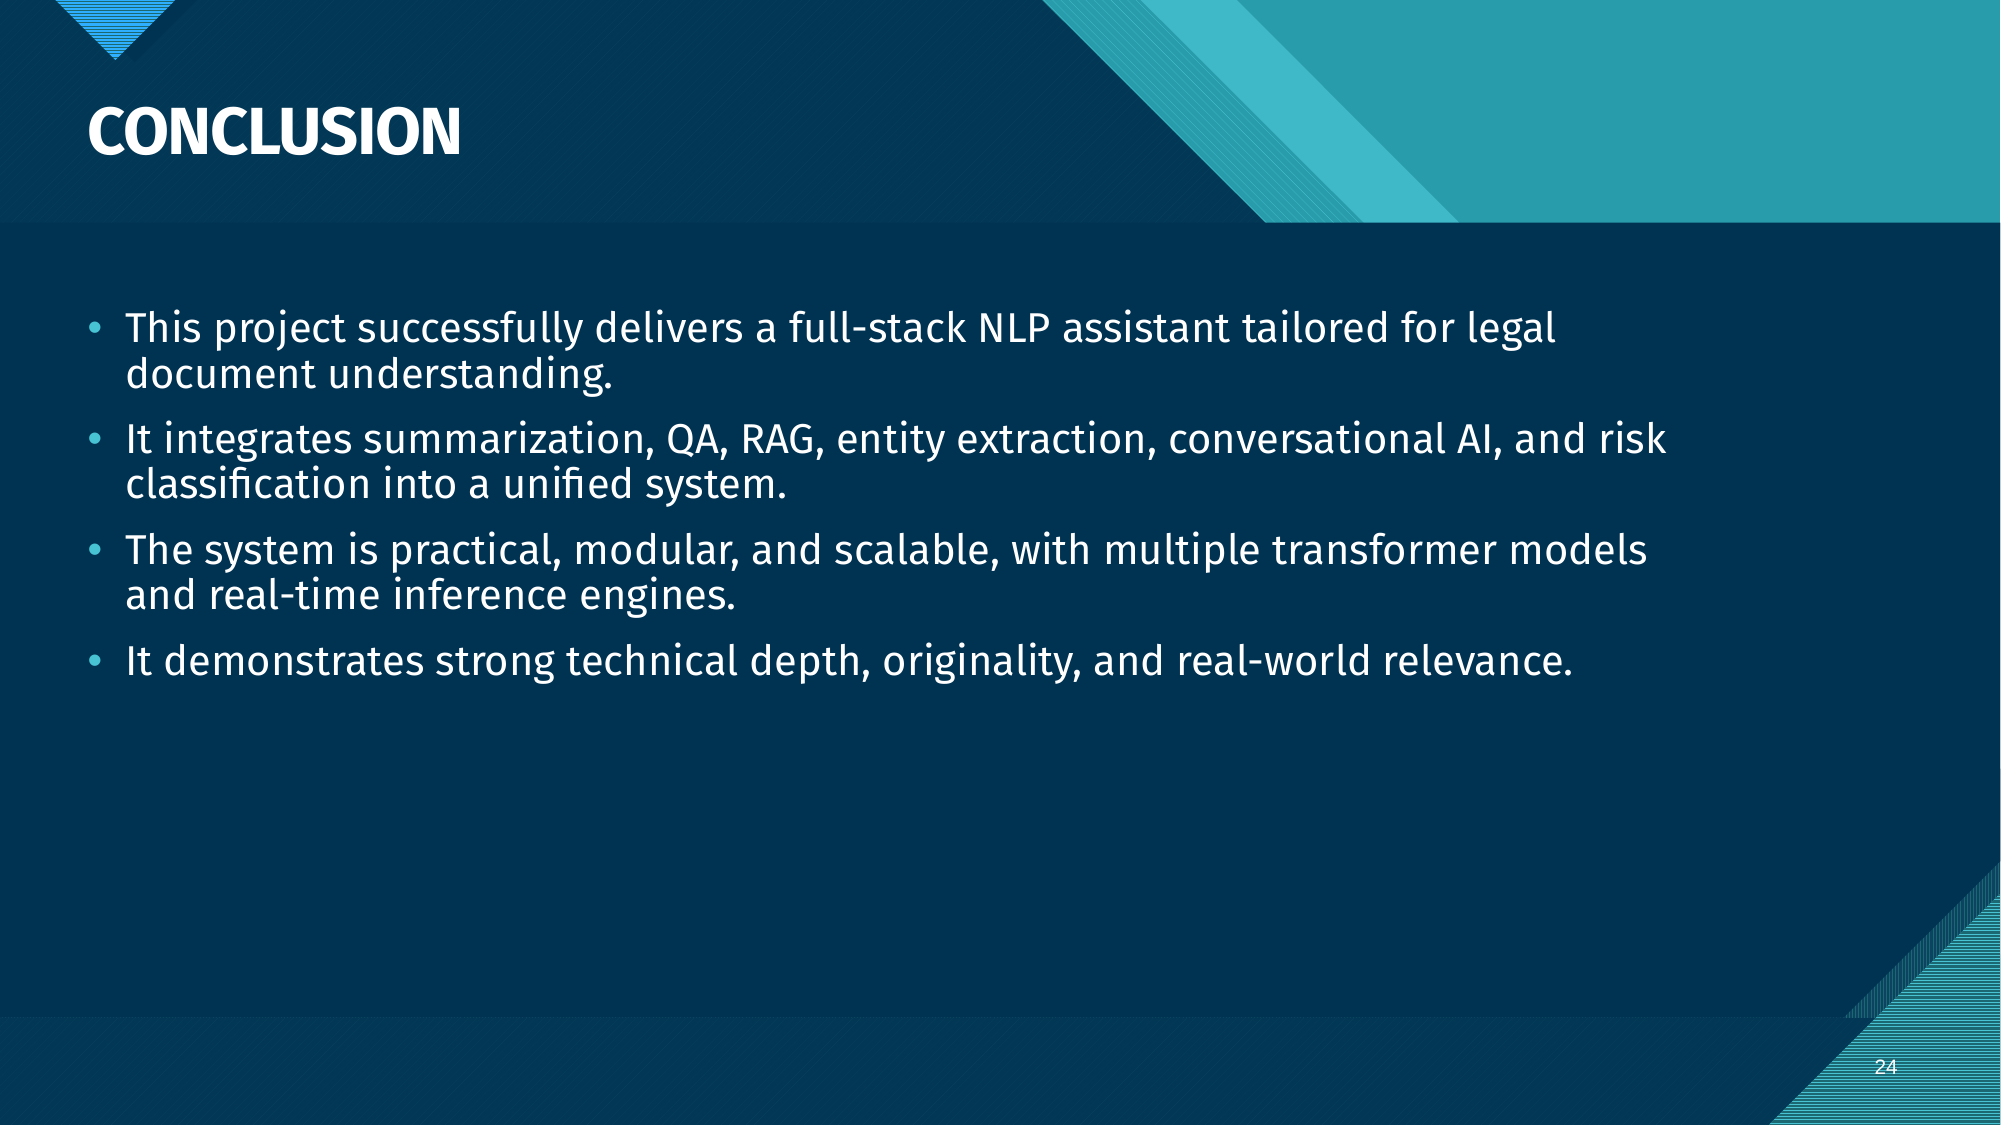

# CONCLUSION
This project successfully delivers a full-stack NLP assistant tailored for legal document understanding.
It integrates summarization, QA, RAG, entity extraction, conversational AI, and risk classification into a unified system.
The system is practical, modular, and scalable, with multiple transformer models and real-time inference engines.
It demonstrates strong technical depth, originality, and real-world relevance.

24